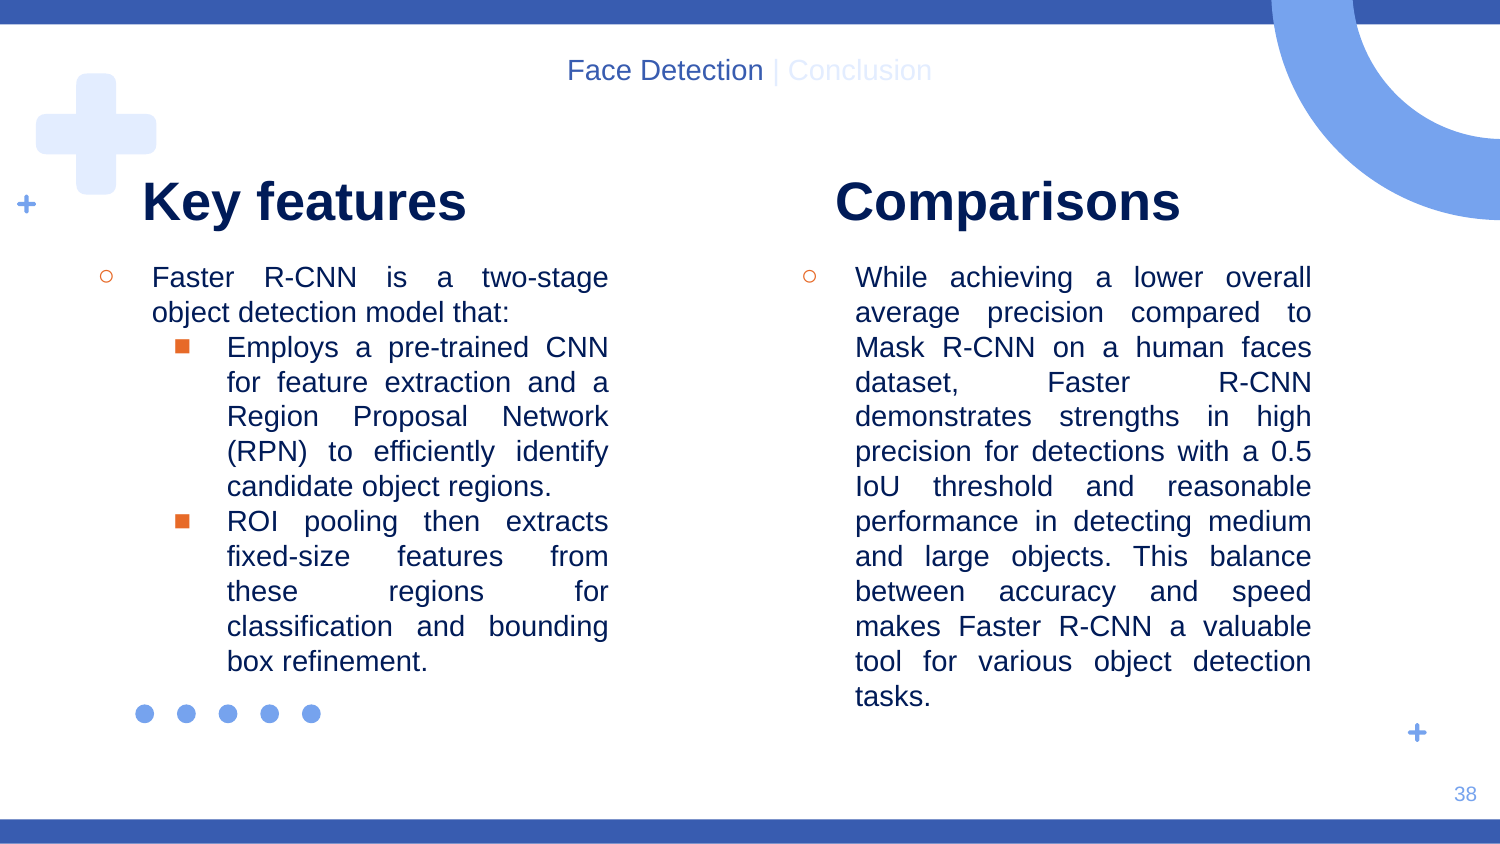

Face Detection | Conclusion
# Key features
Comparisons

Faster R-CNN is a two-stage object detection model that:
Employs a pre-trained CNN for feature extraction and a Region Proposal Network (RPN) to efficiently identify candidate object regions.
ROI pooling then extracts fixed-size features from these regions for classification and bounding box refinement.

While achieving a lower overall average precision compared to Mask R-CNN on a human faces dataset, Faster R-CNN demonstrates strengths in high precision for detections with a 0.5 IoU threshold and reasonable performance in detecting medium and large objects. This balance between accuracy and speed makes Faster R-CNN a valuable tool for various object detection tasks.

38